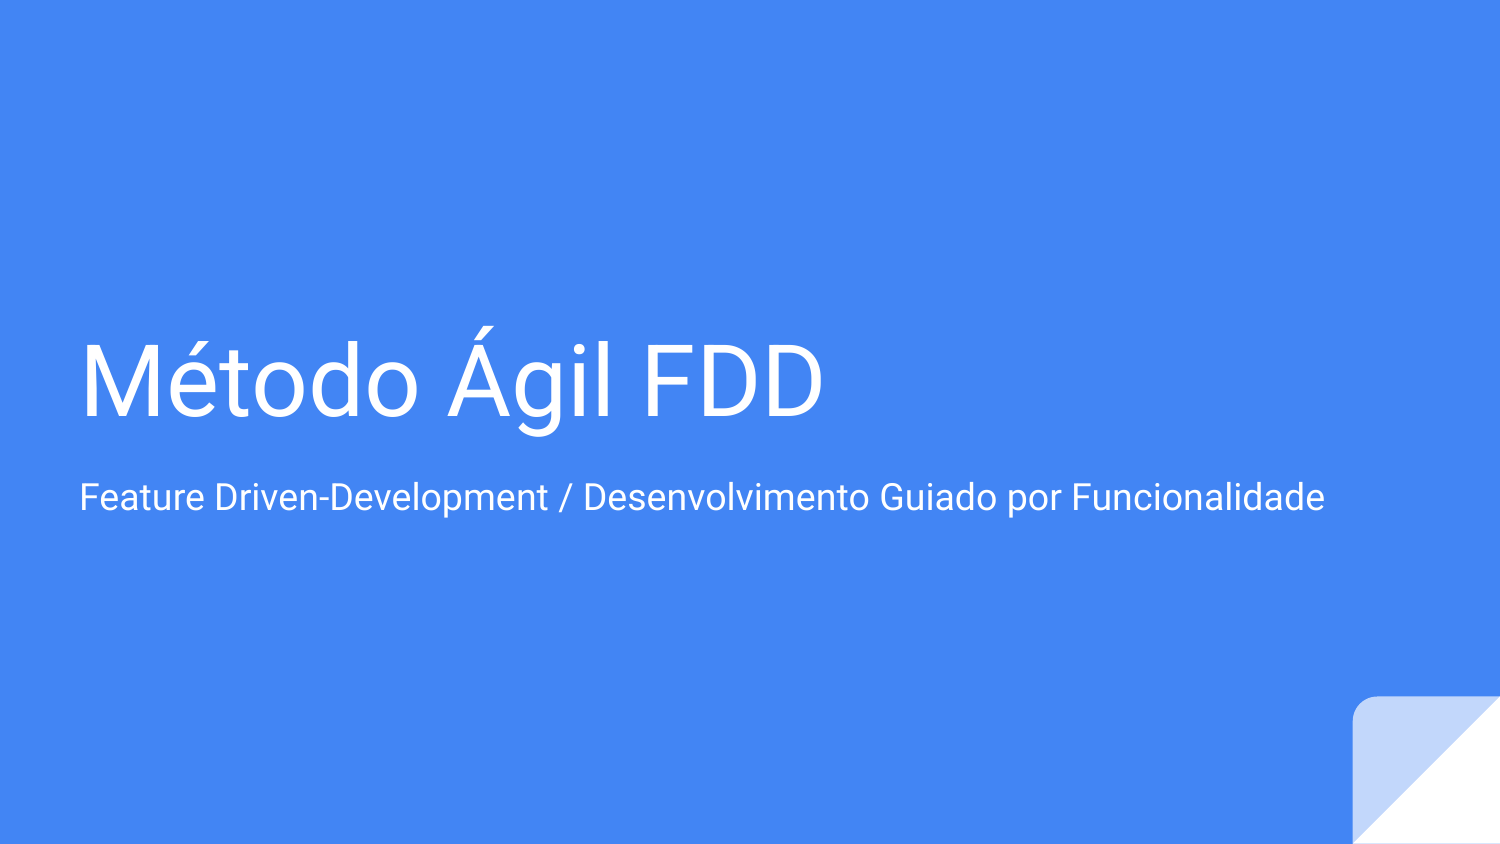

# Método Ágil FDD
Feature Driven-Development / Desenvolvimento Guiado por Funcionalidade